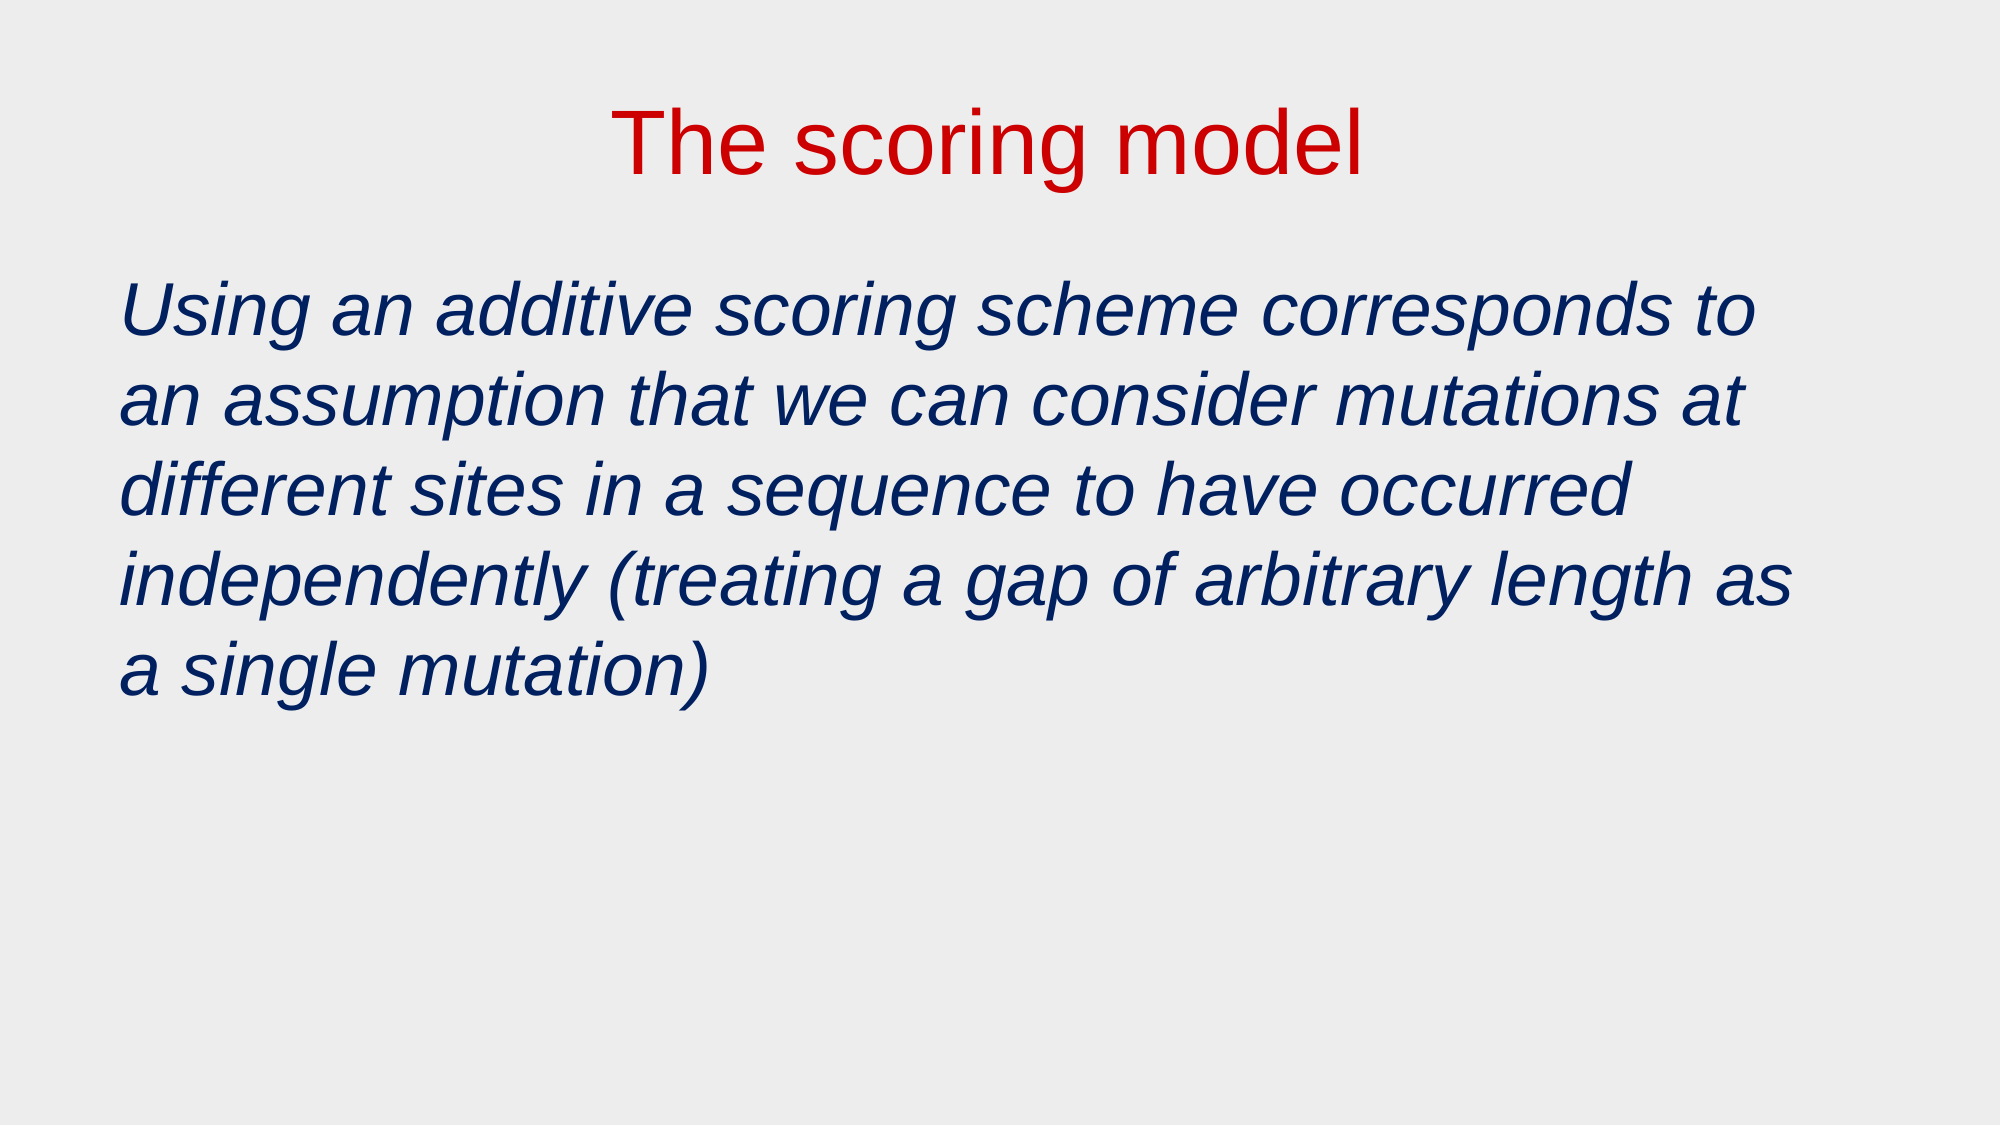

# The scoring model
Using an additive scoring scheme corresponds to an assumption that we can consider mutations at different sites in a sequence to have occurred independently (treating a gap of arbitrary length as a single mutation)